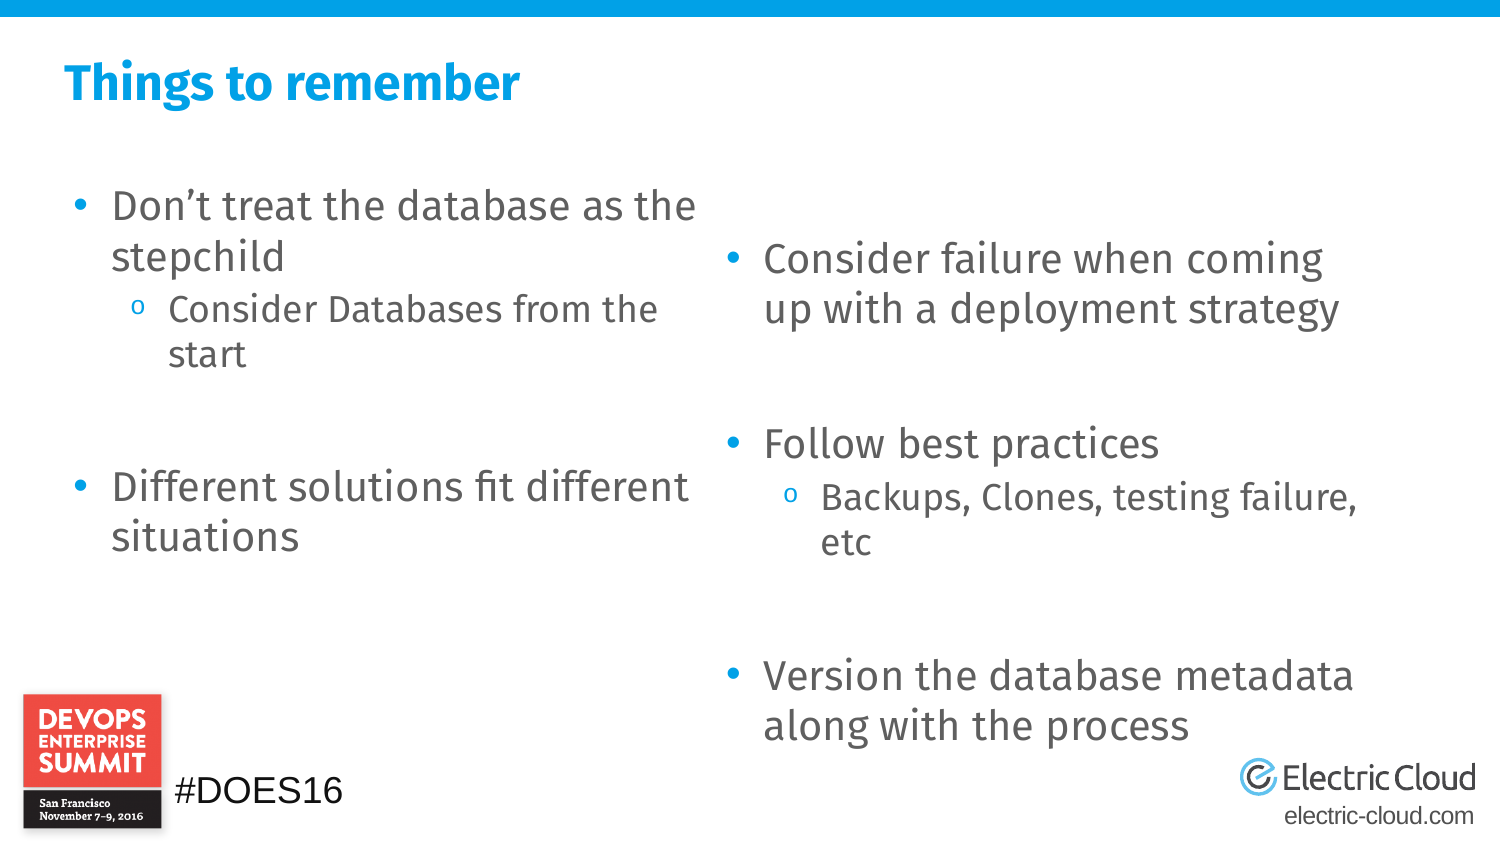

# Things to remember
Don’t treat the database as the stepchild
Consider Databases from the start

Different solutions fit different situations

Consider failure when coming up with a deployment strategy

Follow best practices
Backups, Clones, testing failure, etc

Version the database metadata along with the process